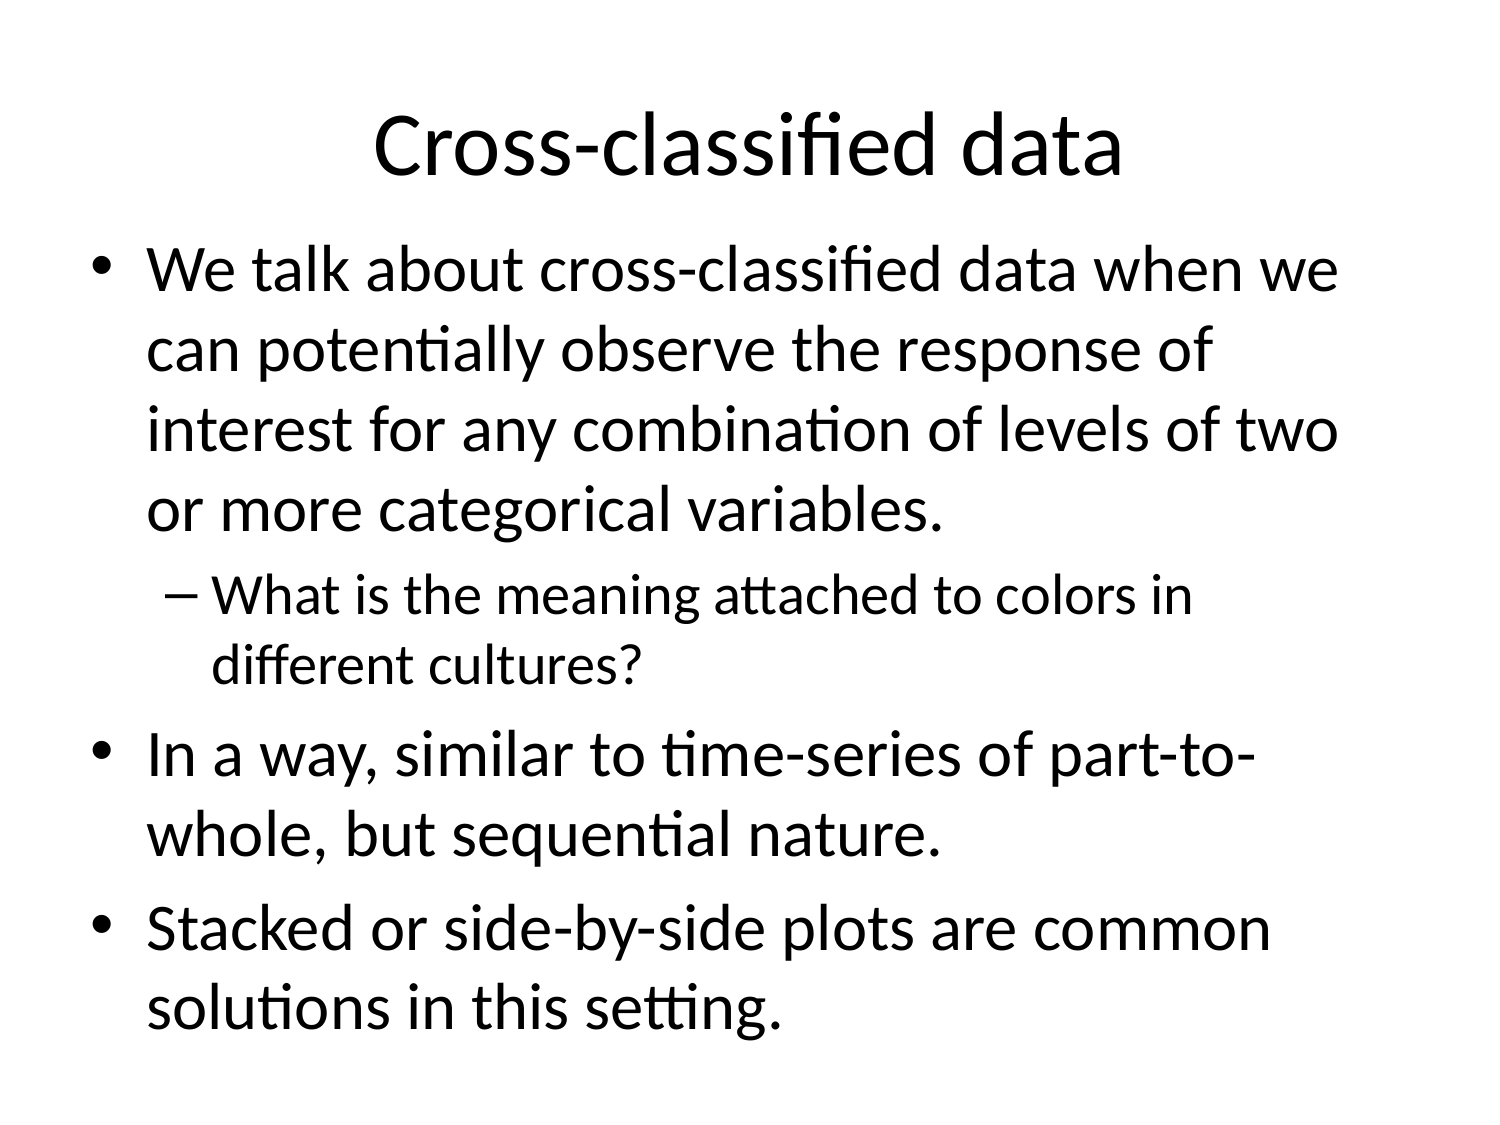

# Cross-classified data
We talk about cross-classified data when we can potentially observe the response of interest for any combination of levels of two or more categorical variables.
What is the meaning attached to colors in different cultures?
In a way, similar to time-series of part-to-whole, but sequential nature.
Stacked or side-by-side plots are common solutions in this setting.